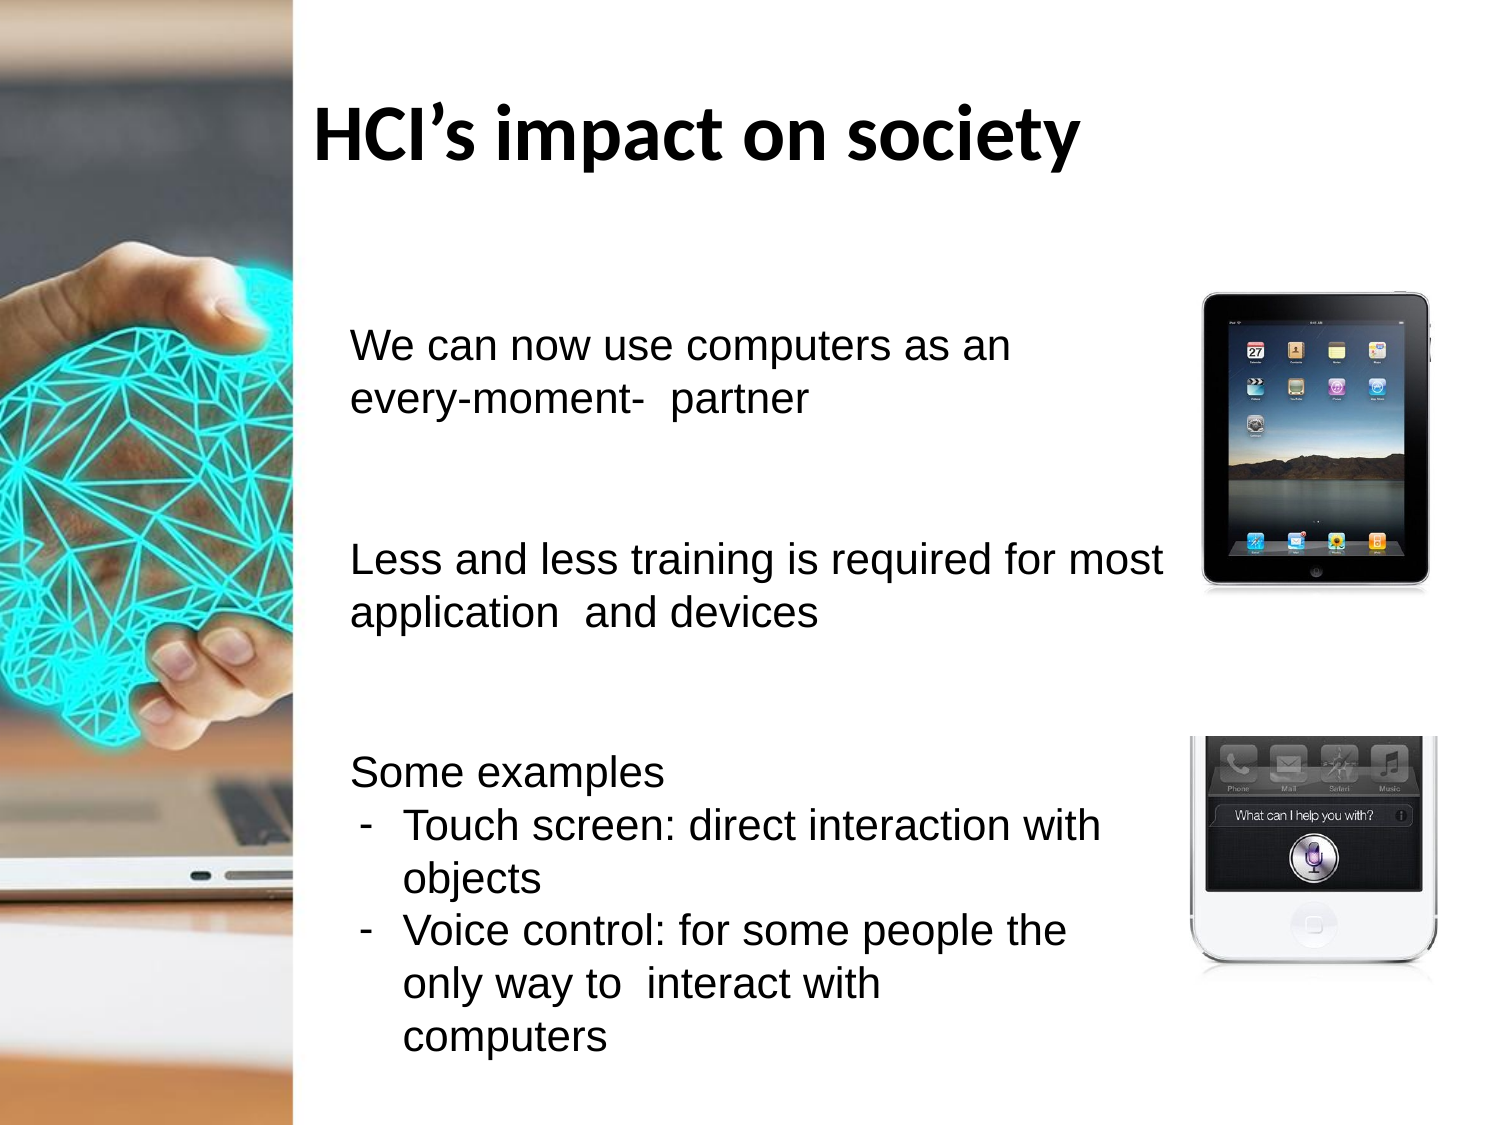

# HCI’s impact on society

We can now use computers as an every-moment-  partner

Less and less training is required for most application  and devices

Some examples
Touch screen: direct interaction with objects
Voice control: for some people the only way to  interact with computers